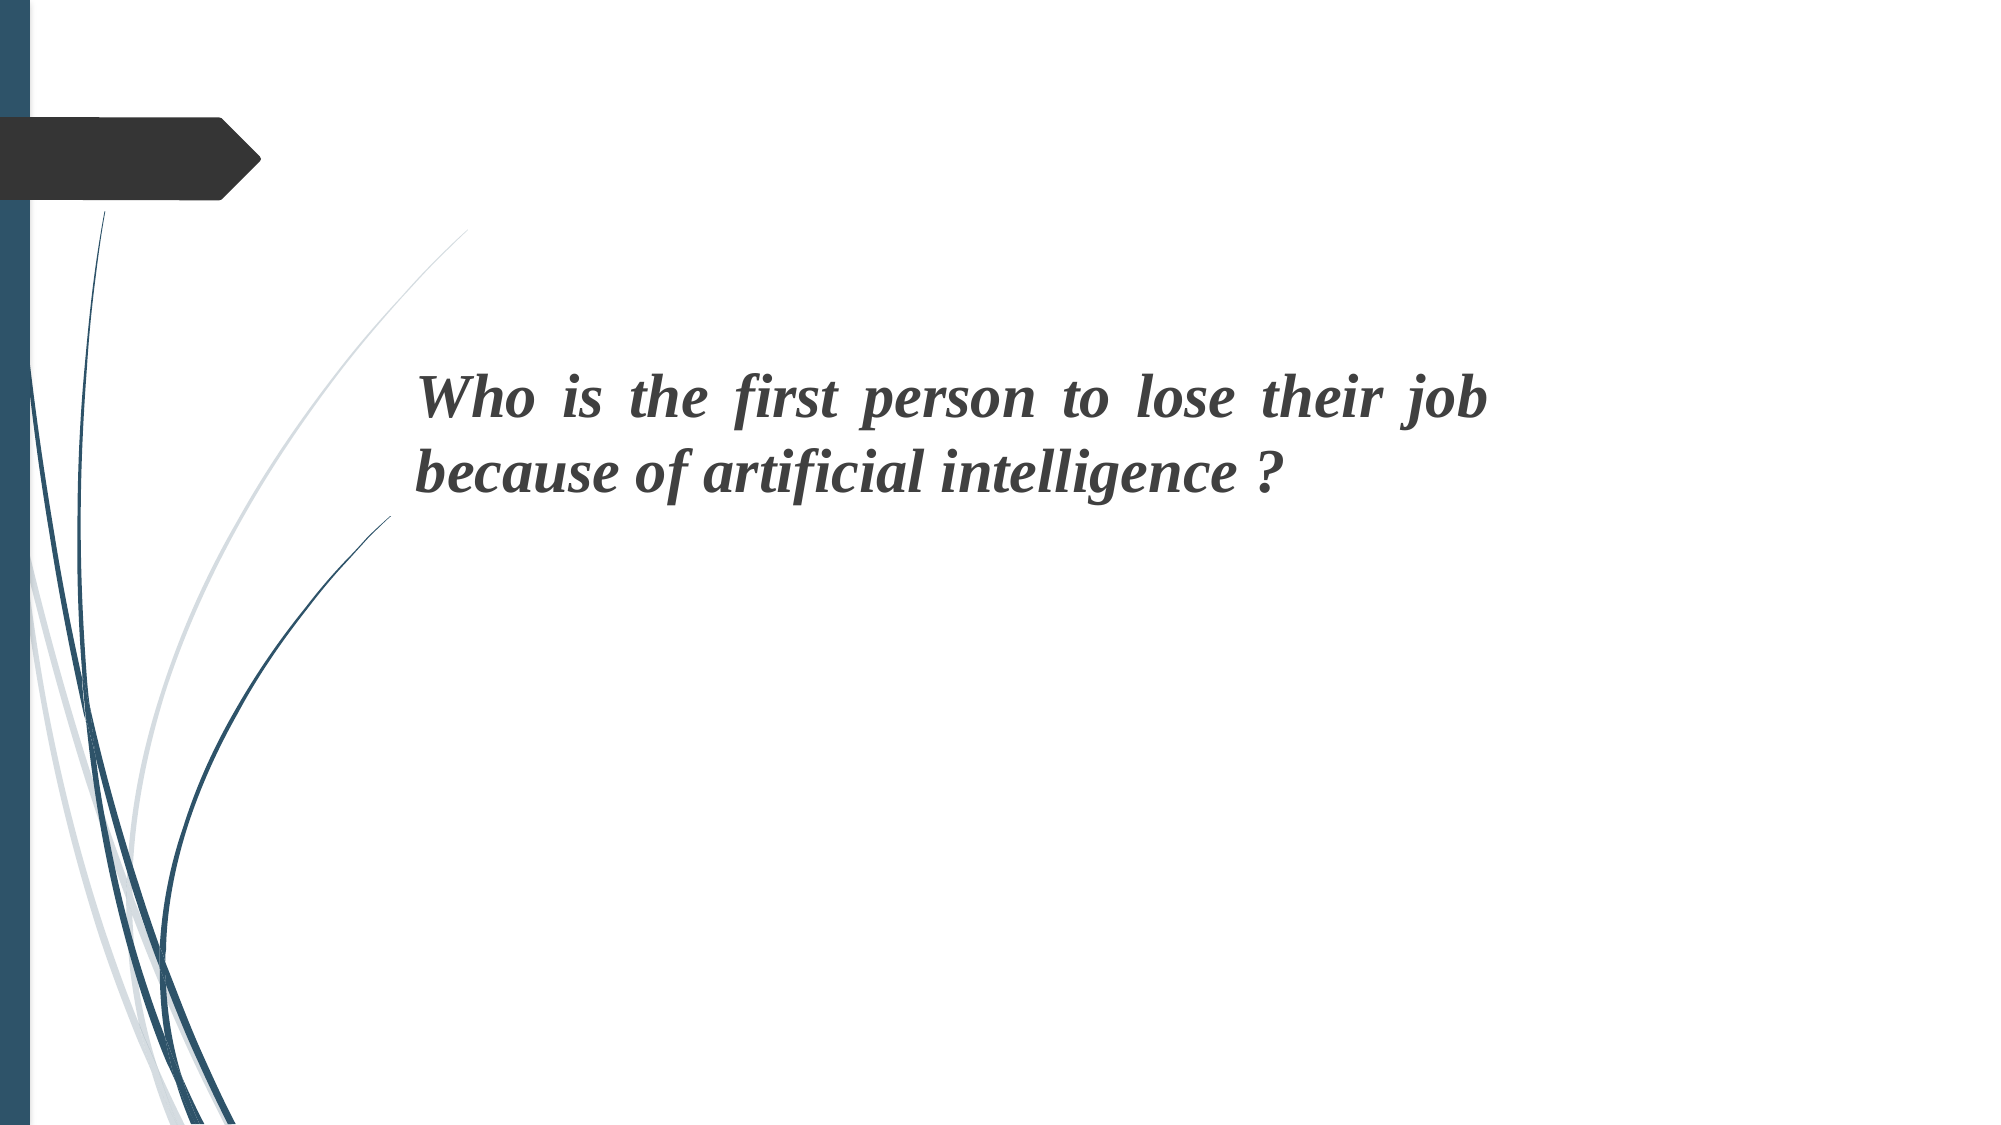

Who is the first person to lose their job because of artificial intelligence ?